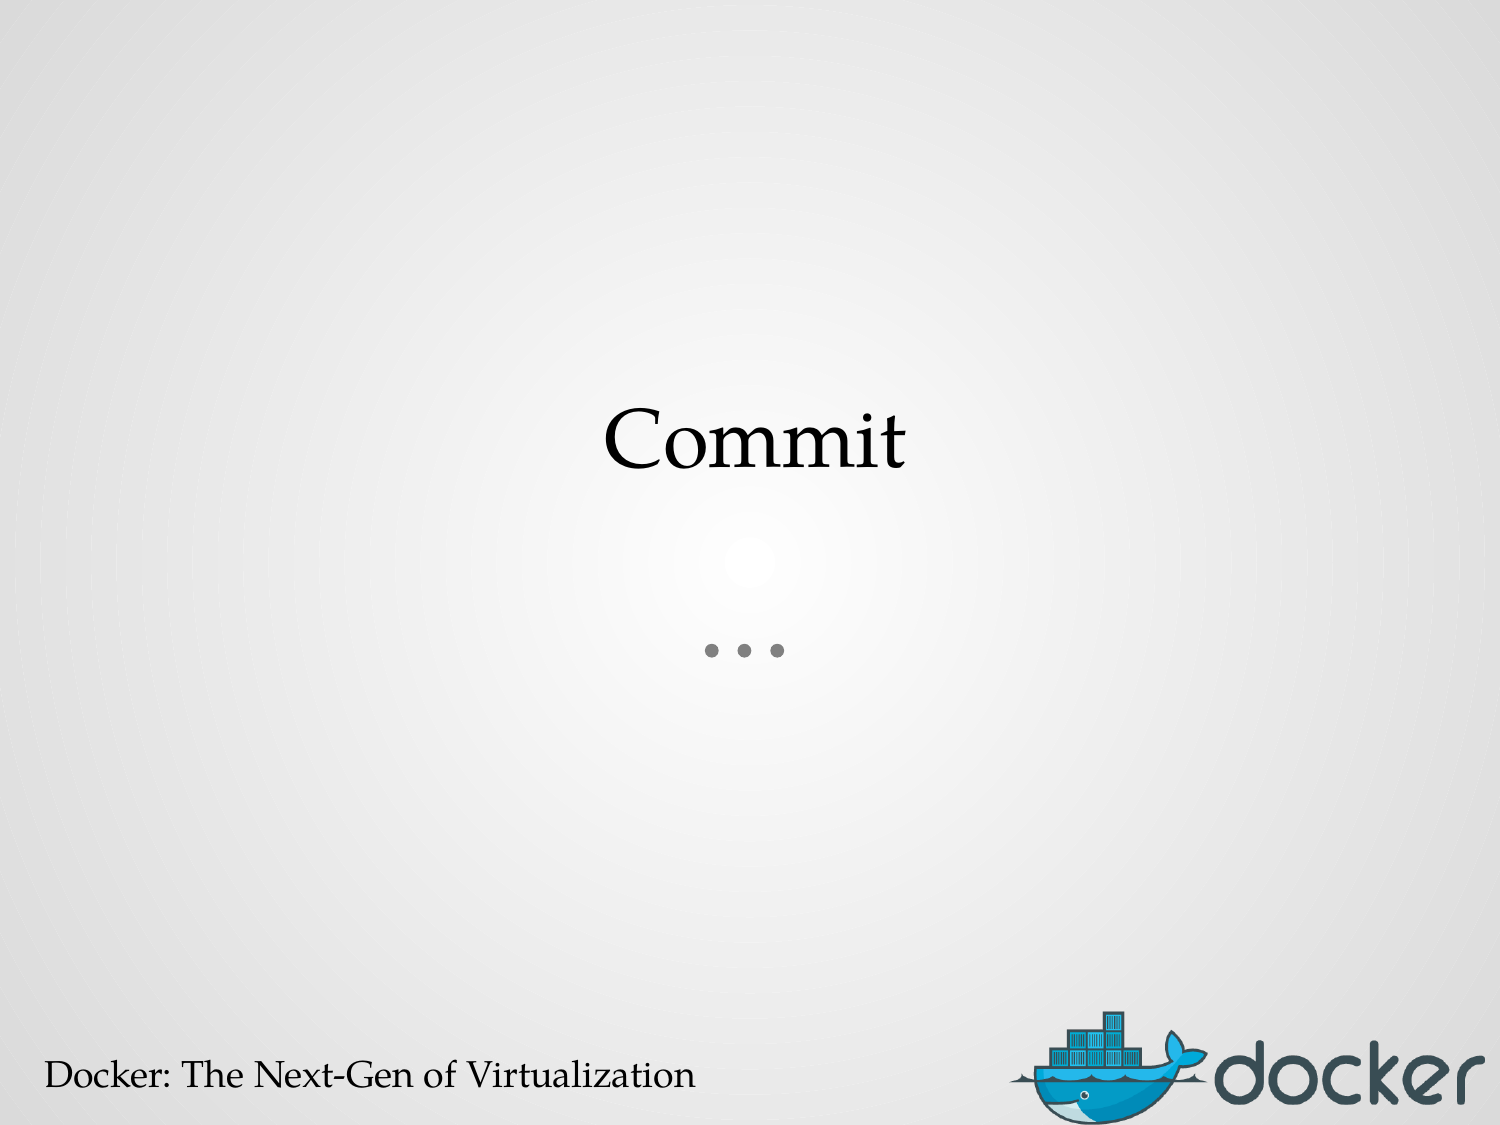

# Commit

Docker: The Next-Gen of Virtualization